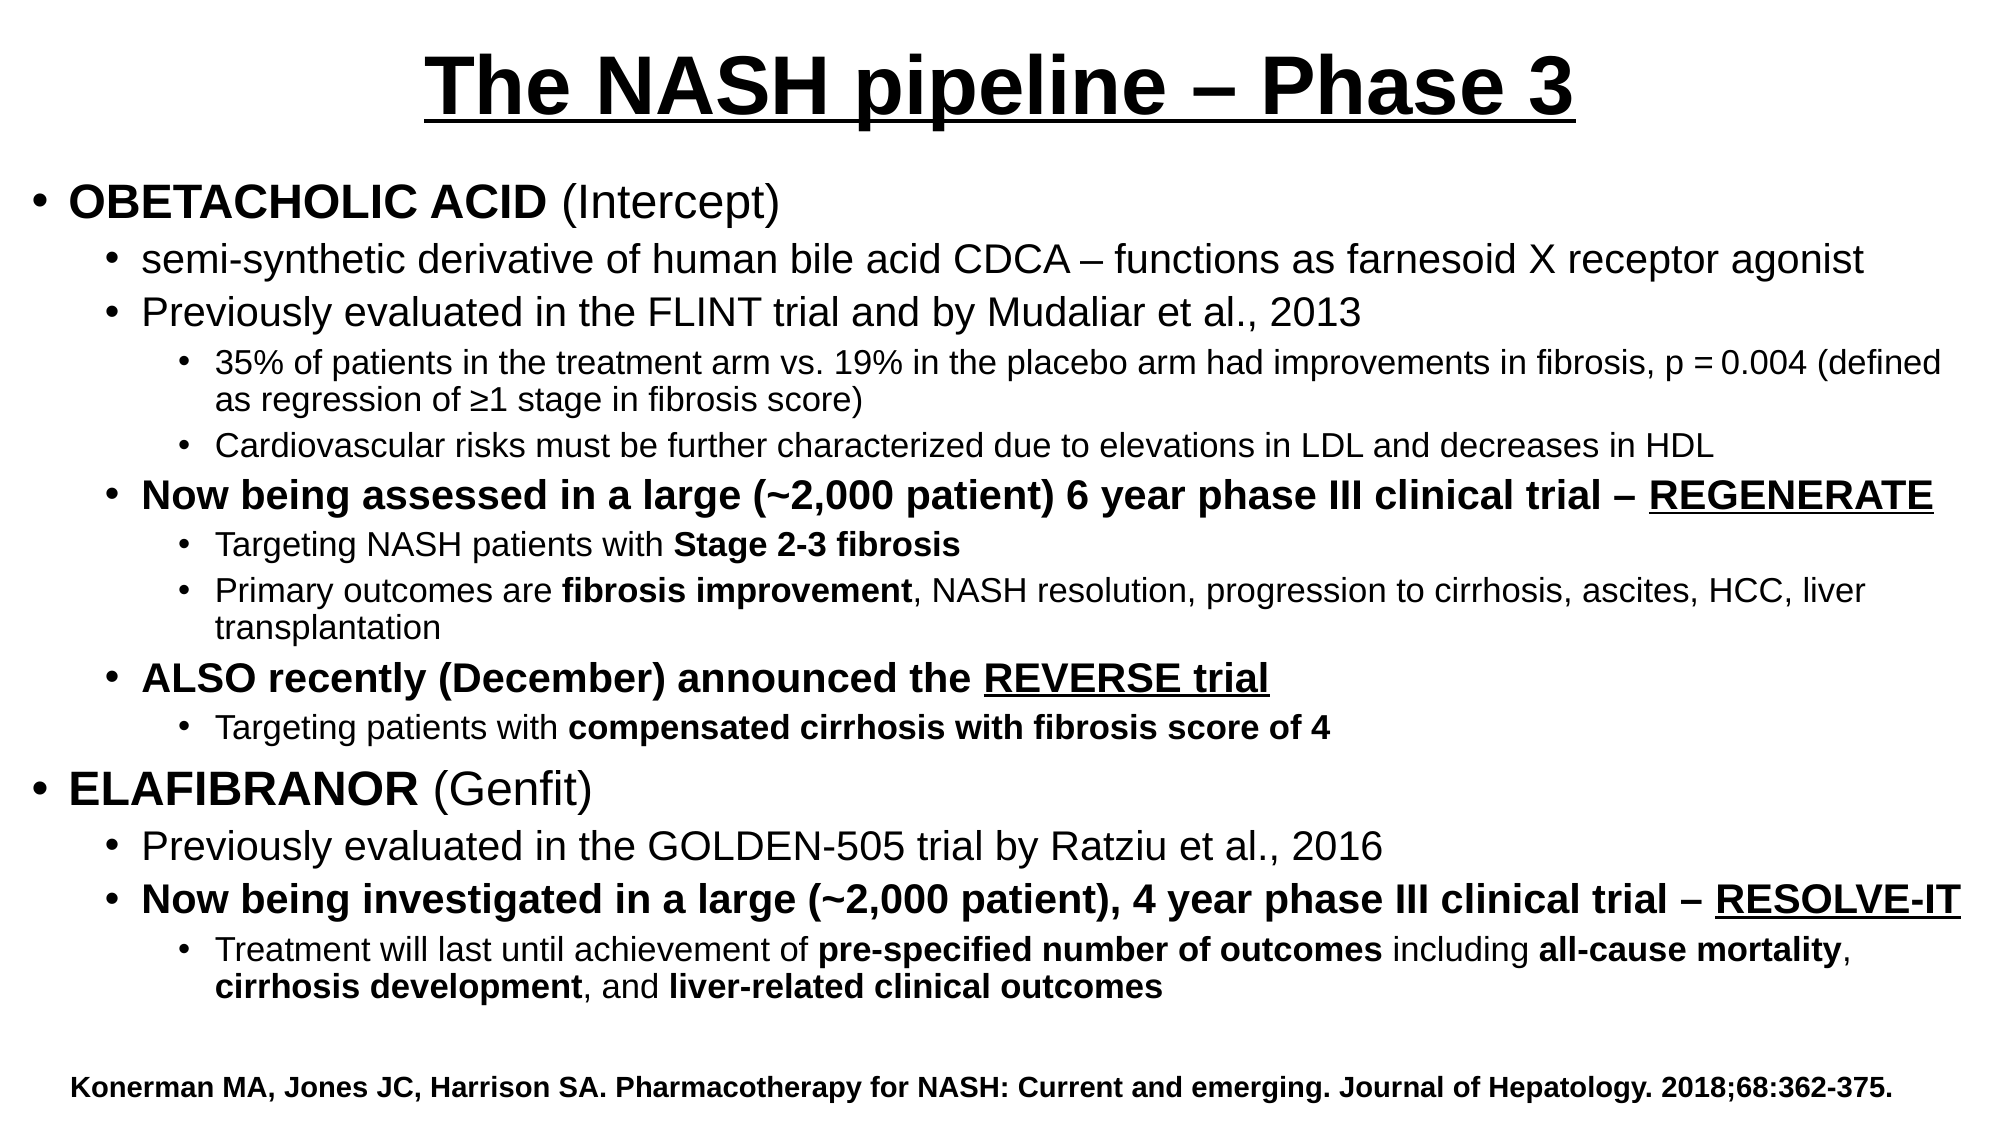

# The NASH pipeline – Phase 3
OBETACHOLIC ACID (Intercept)
semi-synthetic derivative of human bile acid CDCA – functions as farnesoid X receptor agonist
Previously evaluated in the FLINT trial and by Mudaliar et al., 2013
35% of patients in the treatment arm vs. 19% in the placebo arm had improvements in fibrosis, p = 0.004 (defined as regression of ≥1 stage in fibrosis score)
Cardiovascular risks must be further characterized due to elevations in LDL and decreases in HDL
Now being assessed in a large (~2,000 patient) 6 year phase III clinical trial – REGENERATE
Targeting NASH patients with Stage 2-3 fibrosis
Primary outcomes are fibrosis improvement, NASH resolution, progression to cirrhosis, ascites, HCC, liver transplantation
ALSO recently (December) announced the REVERSE trial
Targeting patients with compensated cirrhosis with fibrosis score of 4
ELAFIBRANOR (Genfit)
Previously evaluated in the GOLDEN-505 trial by Ratziu et al., 2016
Now being investigated in a large (~2,000 patient), 4 year phase III clinical trial – RESOLVE-IT
Treatment will last until achievement of pre-specified number of outcomes including all-cause mortality, cirrhosis development, and liver-related clinical outcomes

Konerman MA, Jones JC, Harrison SA. Pharmacotherapy for NASH: Current and emerging. Journal of Hepatology. 2018;68:362-375.